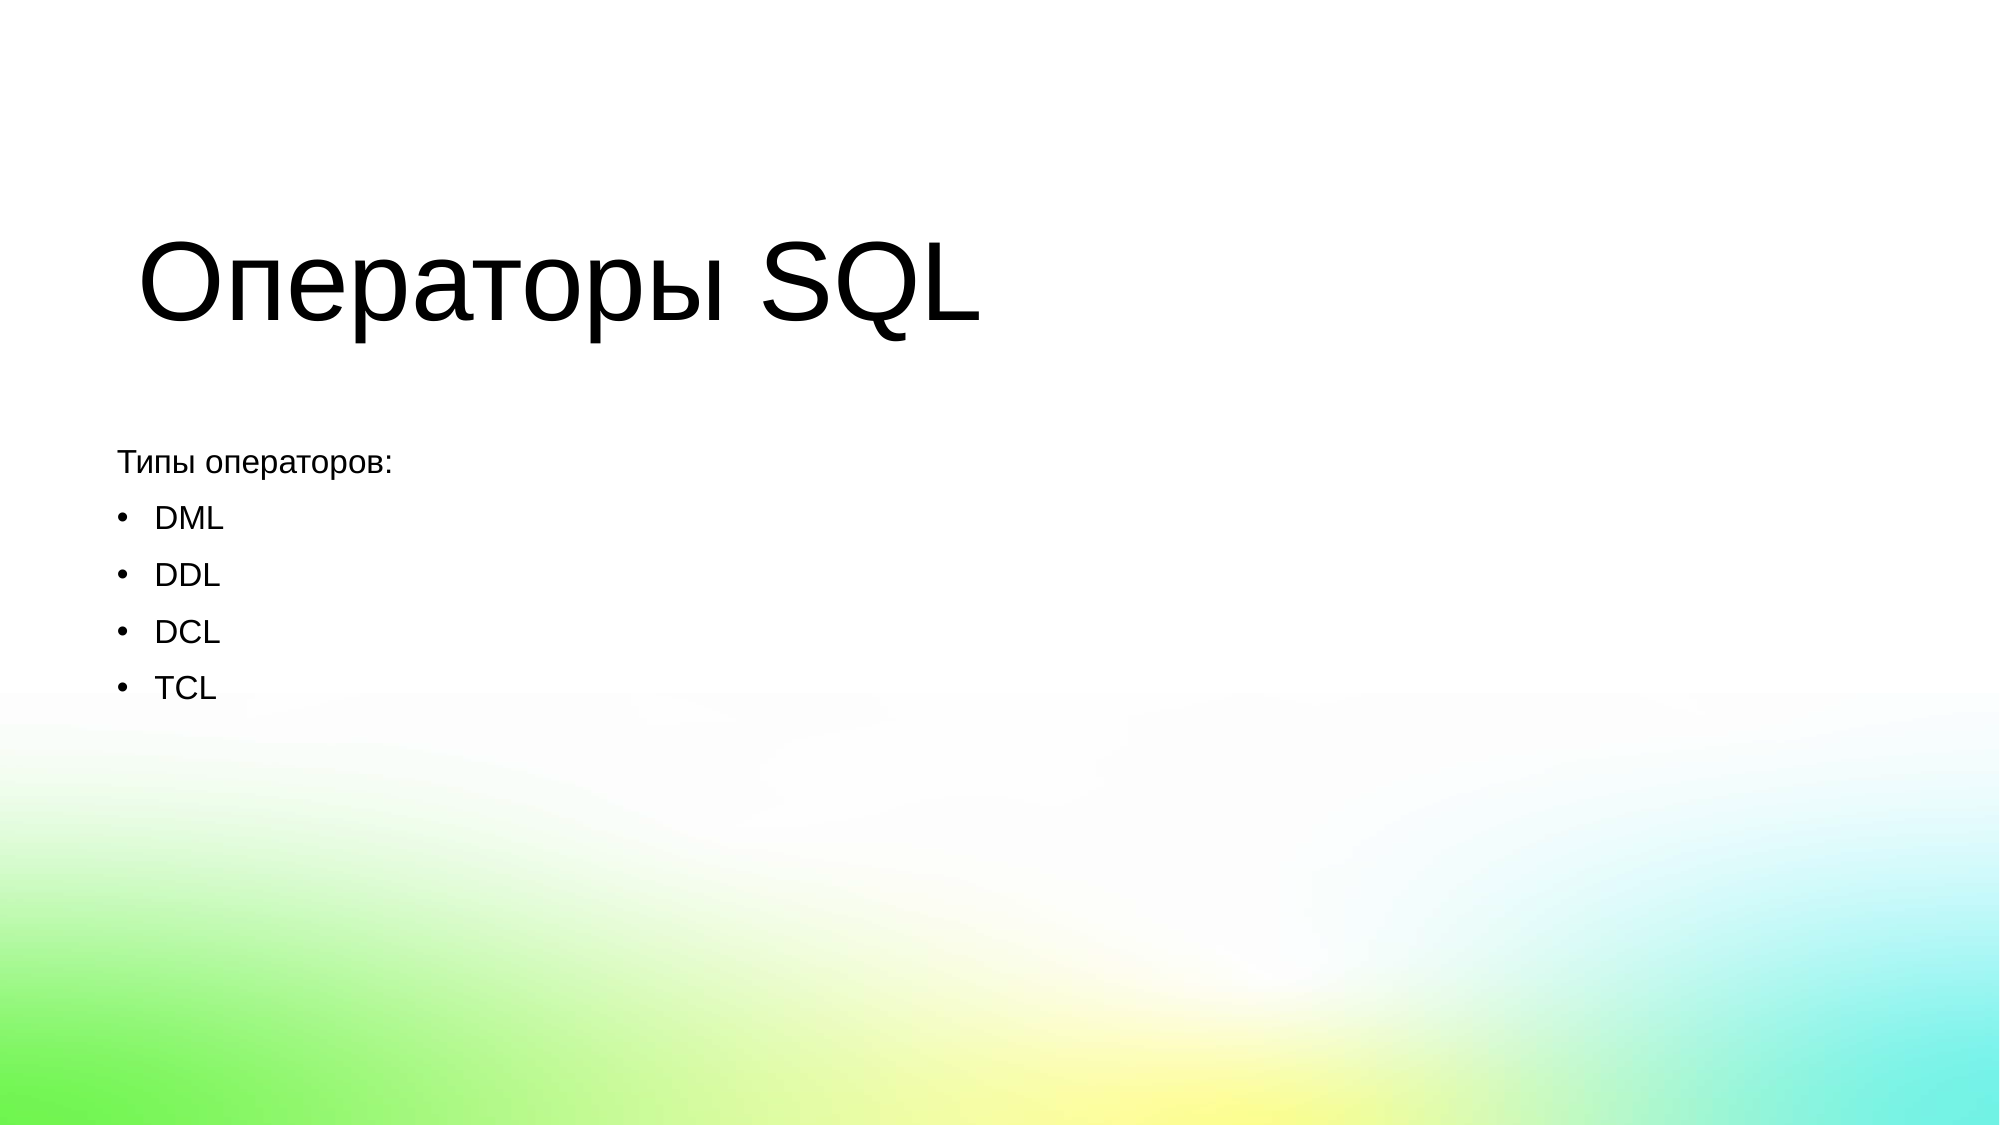

Операторы SQL
Типы операторов:
DML
DDL
DCL
TCL